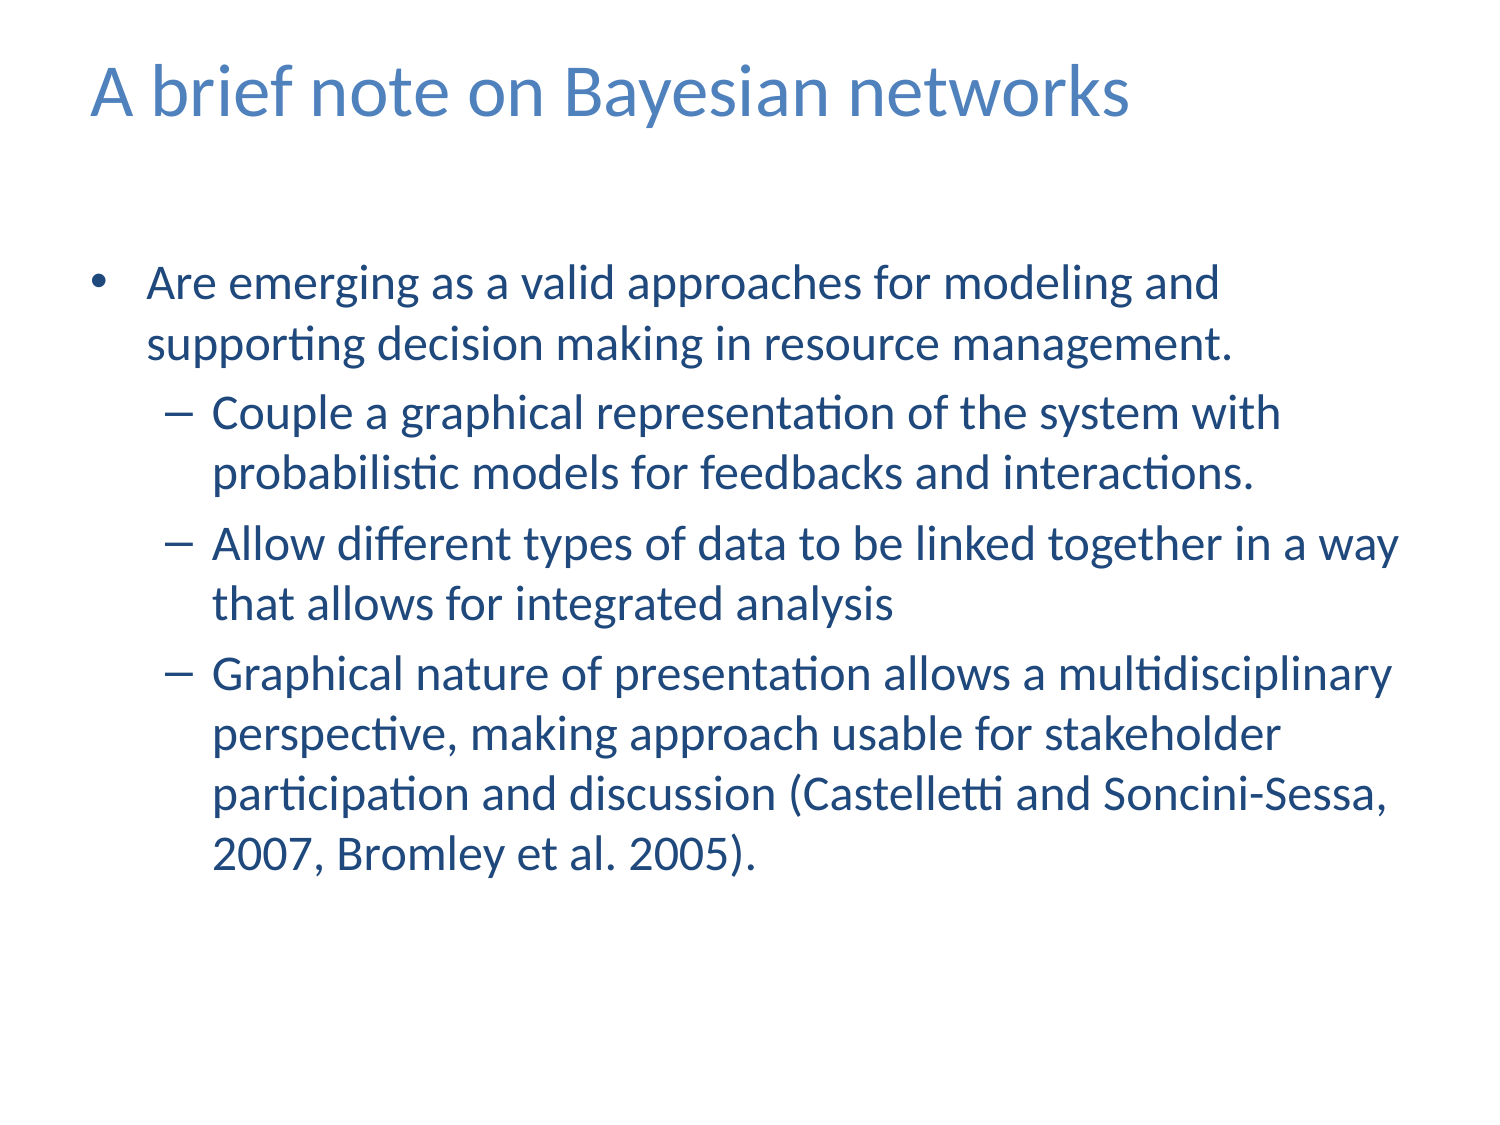

# A brief note on Bayesian networks

Are emerging as a valid approaches for modeling and supporting decision making in resource management.
Couple a graphical representation of the system with probabilistic models for feedbacks and interactions.
Allow different types of data to be linked together in a way that allows for integrated analysis
Graphical nature of presentation allows a multidisciplinary perspective, making approach usable for stakeholder participation and discussion (Castelletti and Soncini-Sessa, 2007, Bromley et al. 2005).